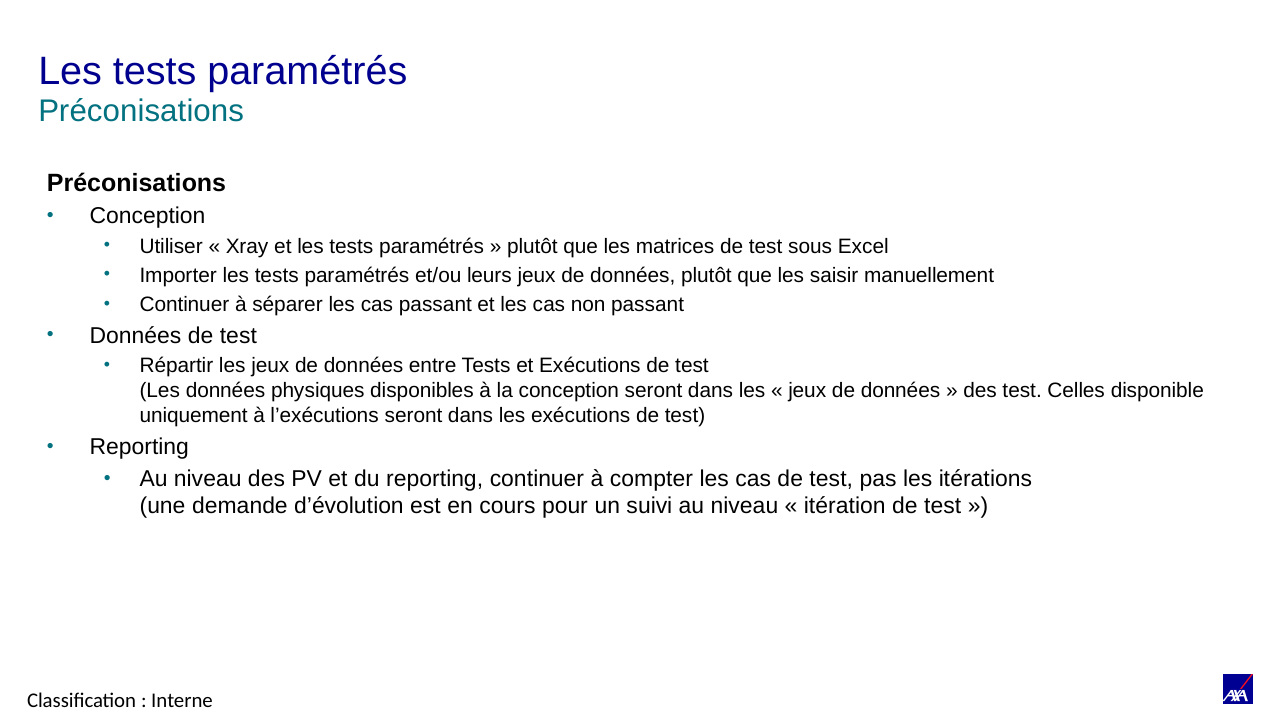

# Les tests paramétrés
Préconisations

Préconisations
Conception
Utiliser « Xray et les tests paramétrés » plutôt que les matrices de test sous Excel
Importer les tests paramétrés et/ou leurs jeux de données, plutôt que les saisir manuellement
Continuer à séparer les cas passant et les cas non passant
Données de test
Répartir les jeux de données entre Tests et Exécutions de test
(Les données physiques disponibles à la conception seront dans les « jeux de données » des test. Celles disponible uniquement à l’exécutions seront dans les exécutions de test)
Reporting
Au niveau des PV et du reporting, continuer à compter les cas de test, pas les itérations
(une demande d’évolution est en cours pour un suivi au niveau « itération de test »)